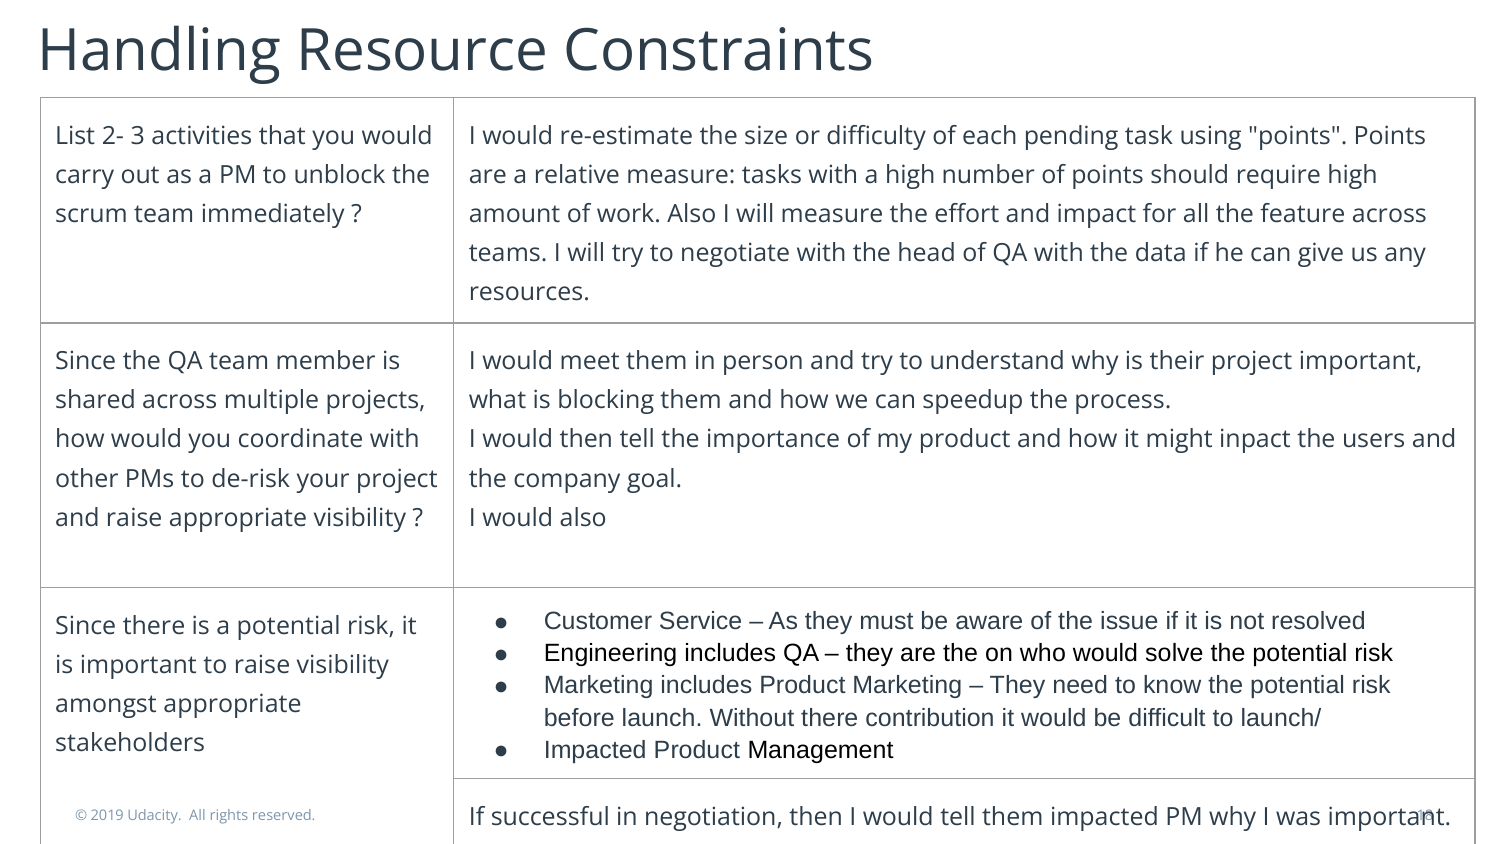

# Handling Resource Constraints
| List 2- 3 activities that you would carry out as a PM to unblock the scrum team immediately ? | I would re-estimate the size or difficulty of each pending task using "points". Points are a relative measure: tasks with a high number of points should require high amount of work. Also I will measure the effort and impact for all the feature across teams. I will try to negotiate with the head of QA with the data if he can give us any resources. |
| --- | --- |
| Since the QA team member is shared across multiple projects, how would you coordinate with other PMs to de-risk your project and raise appropriate visibility ? | I would meet them in person and try to understand why is their project important, what is blocking them and how we can speedup the process. I would then tell the importance of my product and how it might inpact the users and the company goal. I would also |
| Since there is a potential risk, it is important to raise visibility amongst appropriate stakeholders | Customer Service – As they must be aware of the issue if it is not resolved Engineering includes QA – they are the on who would solve the potential risk Marketing includes Product Marketing – They need to know the potential risk before launch. Without there contribution it would be difficult to launch/ Impacted Product Management |
|  | If successful in negotiation, then I would tell them impacted PM why I was important. If not successfully than would try to negotiate with the Marketing team to see what can be done. |
© 2019 Udacity.  All rights reserved.
18